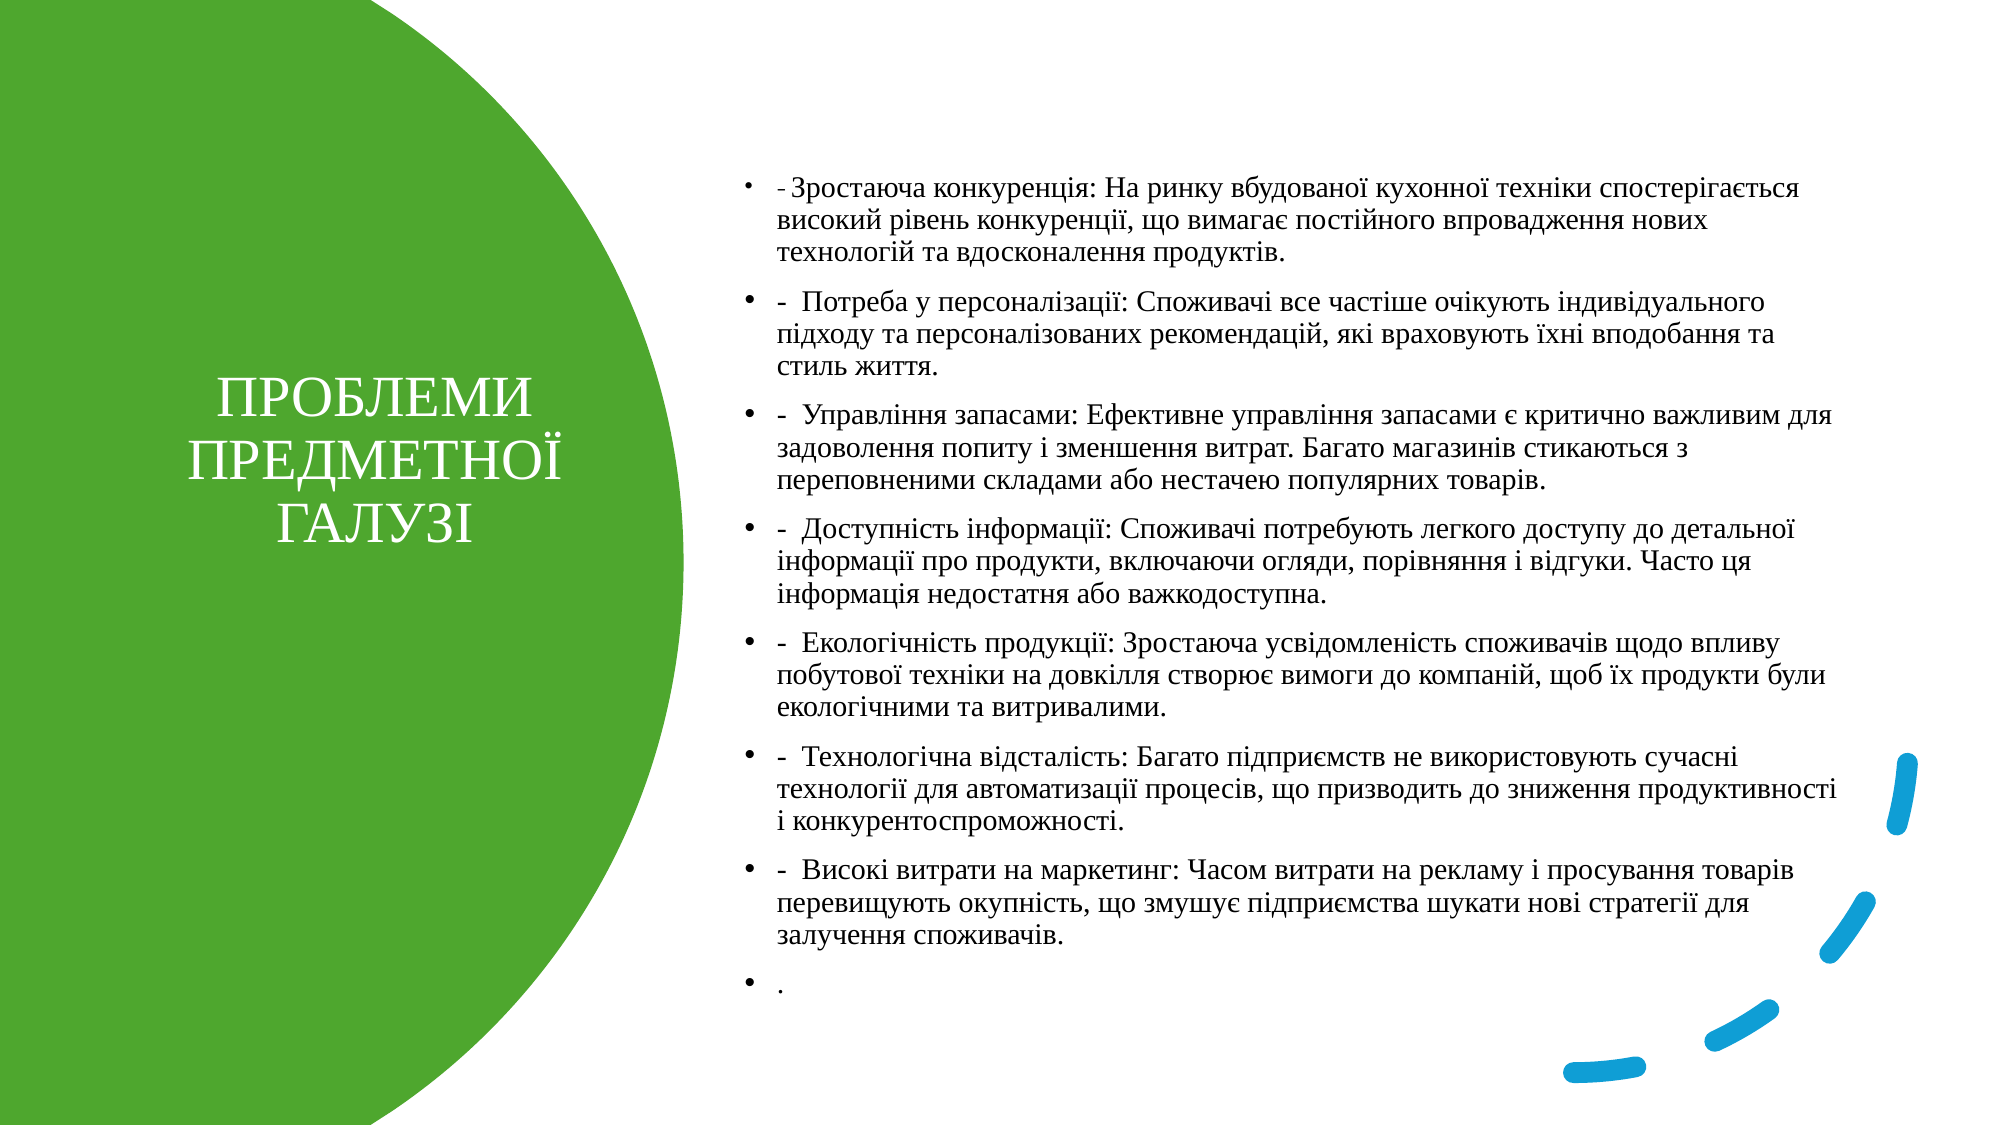

- Зростаюча конкуренція: На ринку вбудованої кухонної техніки спостерігається високий рівень конкуренції, що вимагає постійного впровадження нових технологій та вдосконалення продуктів.
-  Потреба у персоналізації: Споживачі все частіше очікують індивідуального підходу та персоналізованих рекомендацій, які враховують їхні вподобання та стиль життя.
-  Управління запасами: Ефективне управління запасами є критично важливим для задоволення попиту і зменшення витрат. Багато магазинів стикаються з переповненими складами або нестачею популярних товарів.
-  Доступність інформації: Споживачі потребують легкого доступу до детальної інформації про продукти, включаючи огляди, порівняння і відгуки. Часто ця інформація недостатня або важкодоступна.
-  Екологічність продукції: Зростаюча усвідомленість споживачів щодо впливу побутової техніки на довкілля створює вимоги до компаній, щоб їх продукти були екологічними та витривалими.
-  Технологічна відсталість: Багато підприємств не використовують сучасні технології для автоматизації процесів, що призводить до зниження продуктивності і конкурентоспроможності.
-  Високі витрати на маркетинг: Часом витрати на рекламу і просування товарів перевищують окупність, що змушує підприємства шукати нові стратегії для залучення споживачів.
.

ПРОБЛЕМИ ПРЕДМЕТНОЇ ГАЛУЗІ